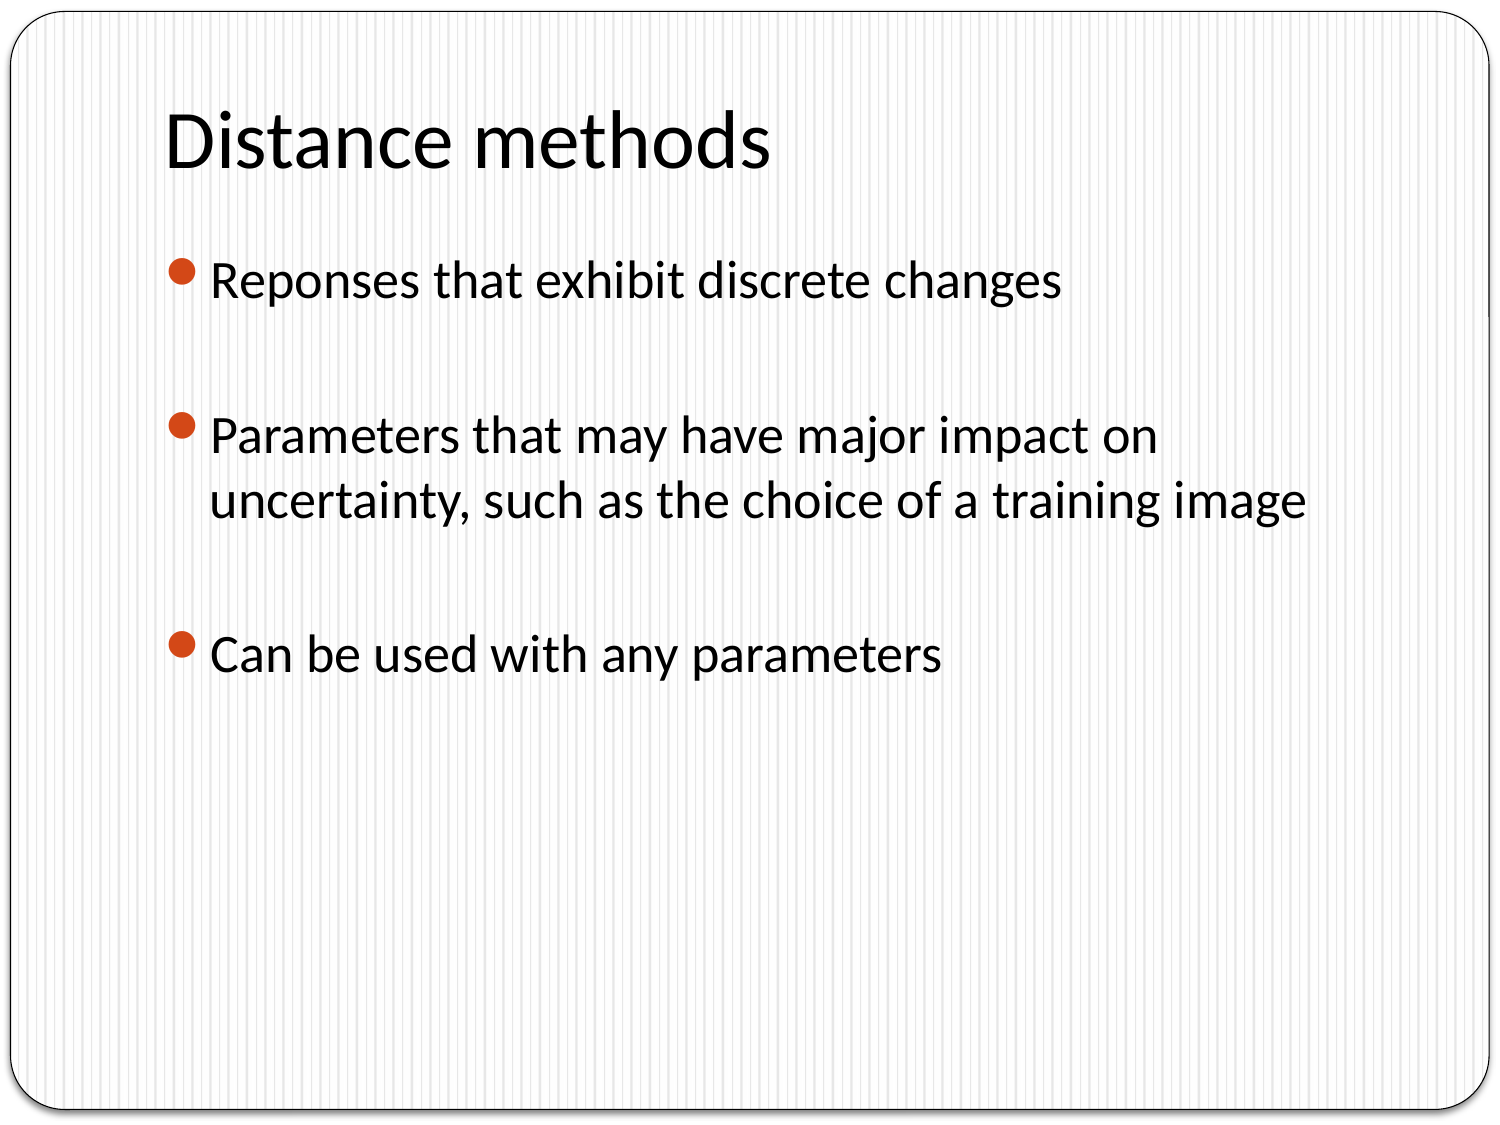

# Distance methods
Reponses that exhibit discrete changes

Parameters that may have major impact on uncertainty, such as the choice of a training image

Can be used with any parameters